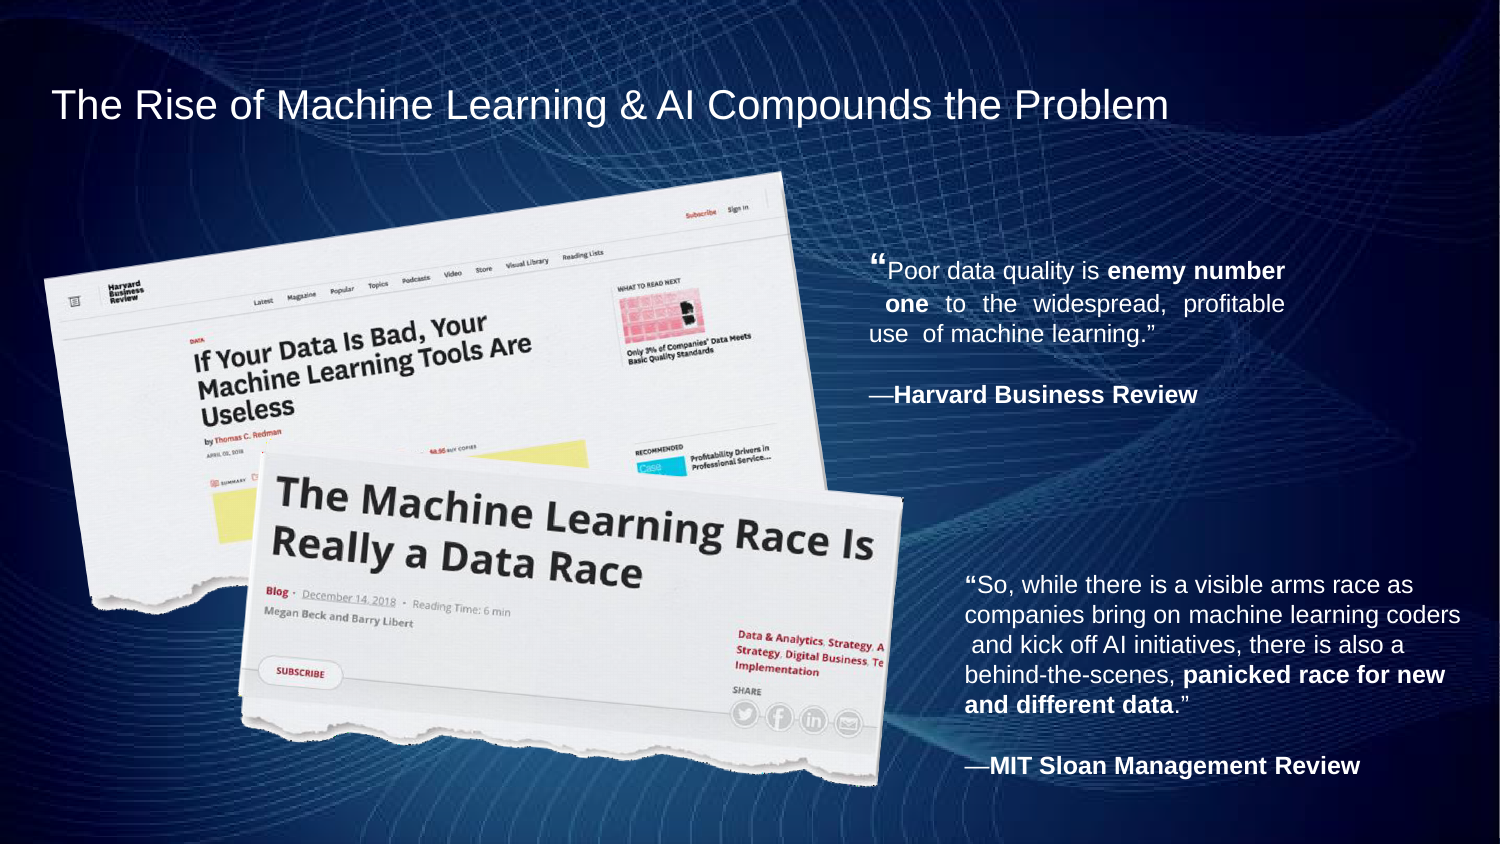

# The Rise of Machine Learning & AI Compounds the Problem

“Poor data quality is enemy number  one to the widespread, profitable use  of machine learning.”

—Harvard Business Review

“So, while there is a visible arms race as  companies bring on machine learning coders  and kick off AI initiatives, there is also a  behind-the-scenes, panicked race for new  and different data.”

—MIT Sloan Management Review